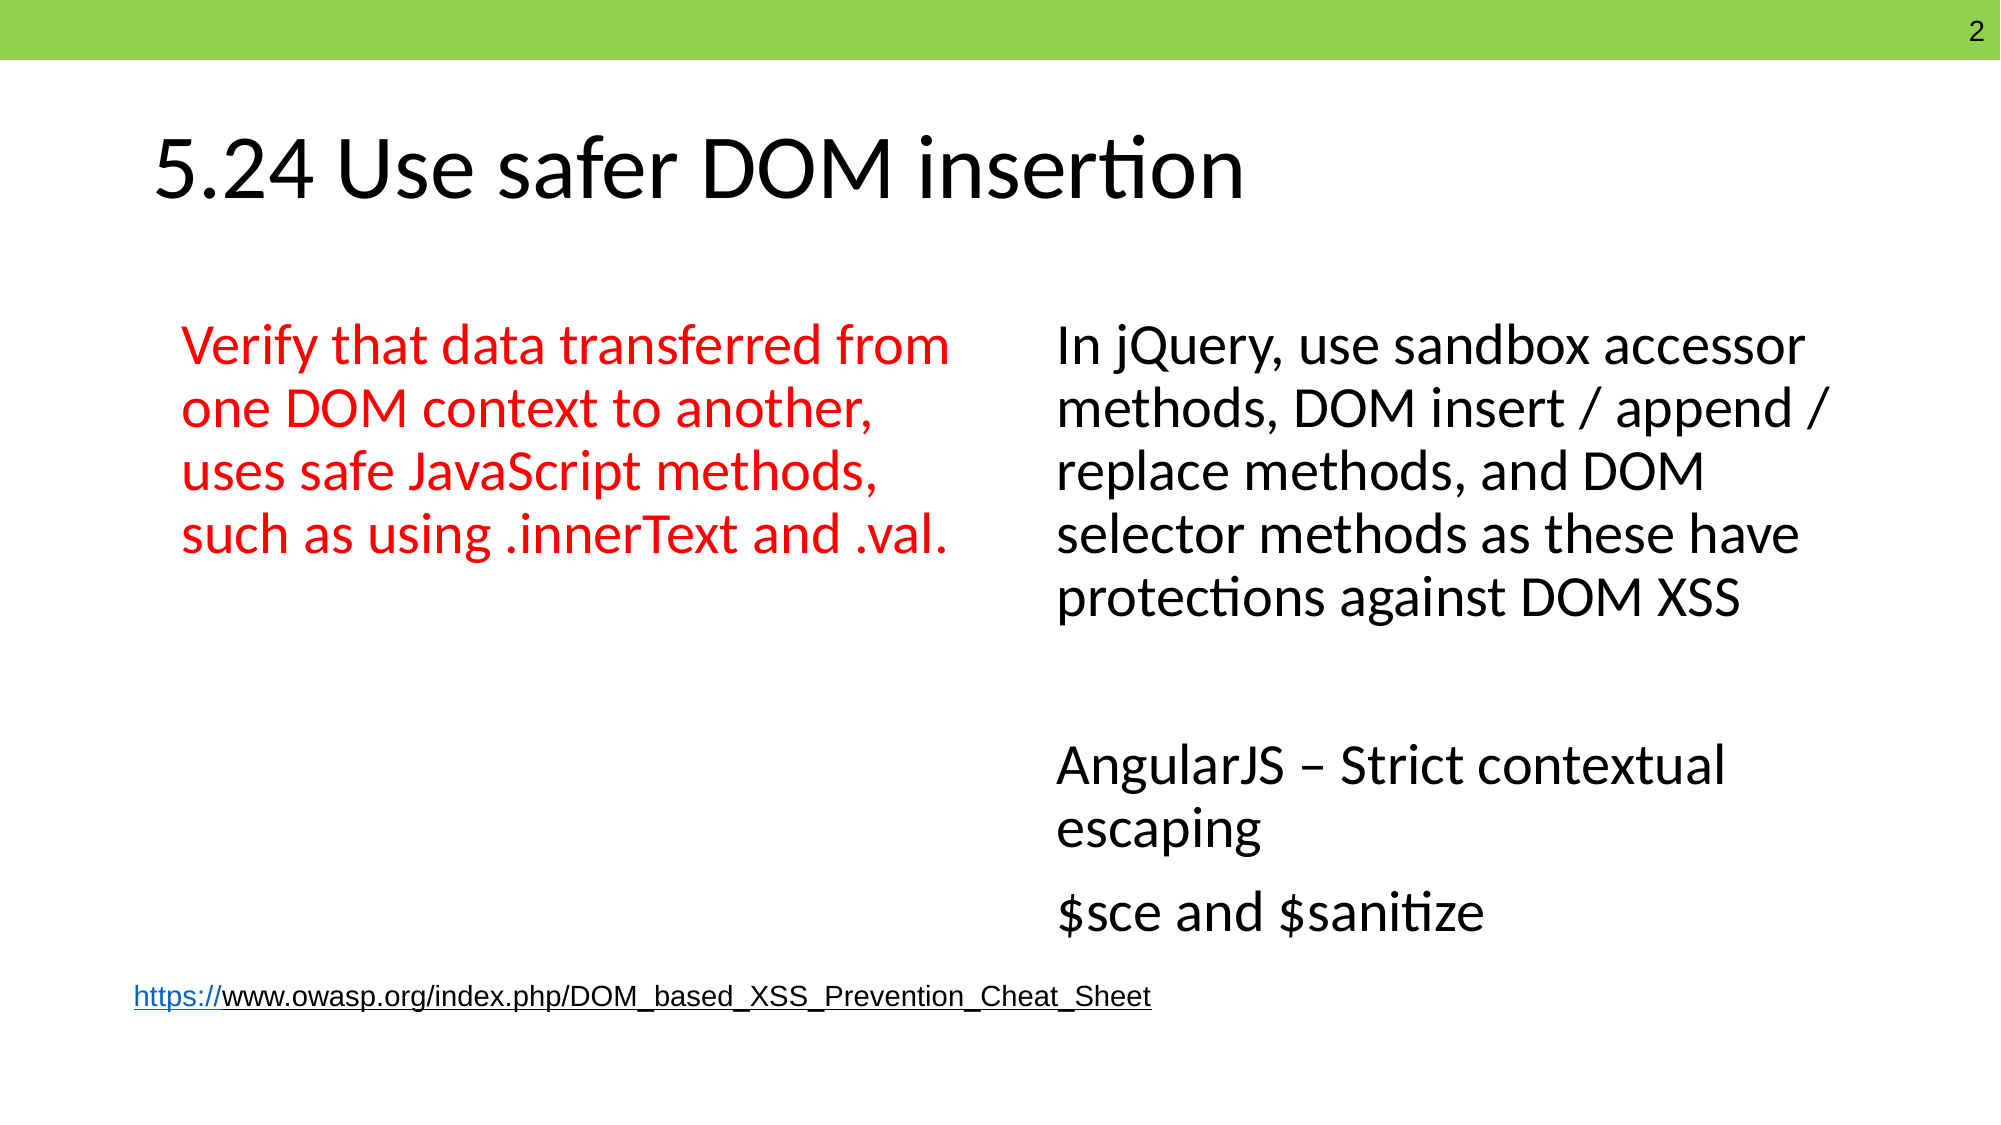

# 5.24 Use safer DOM insertion
Verify that data transferred from one DOM context to another, uses safe JavaScript methods, such as using .innerText and .val.
In jQuery, use sandbox accessor methods, DOM insert / append / replace methods, and DOM selector methods as these have protections against DOM XSS

AngularJS – Strict contextual escaping
$sce and $sanitize

https://www.owasp.org/index.php/DOM_based_XSS_Prevention_Cheat_Sheet